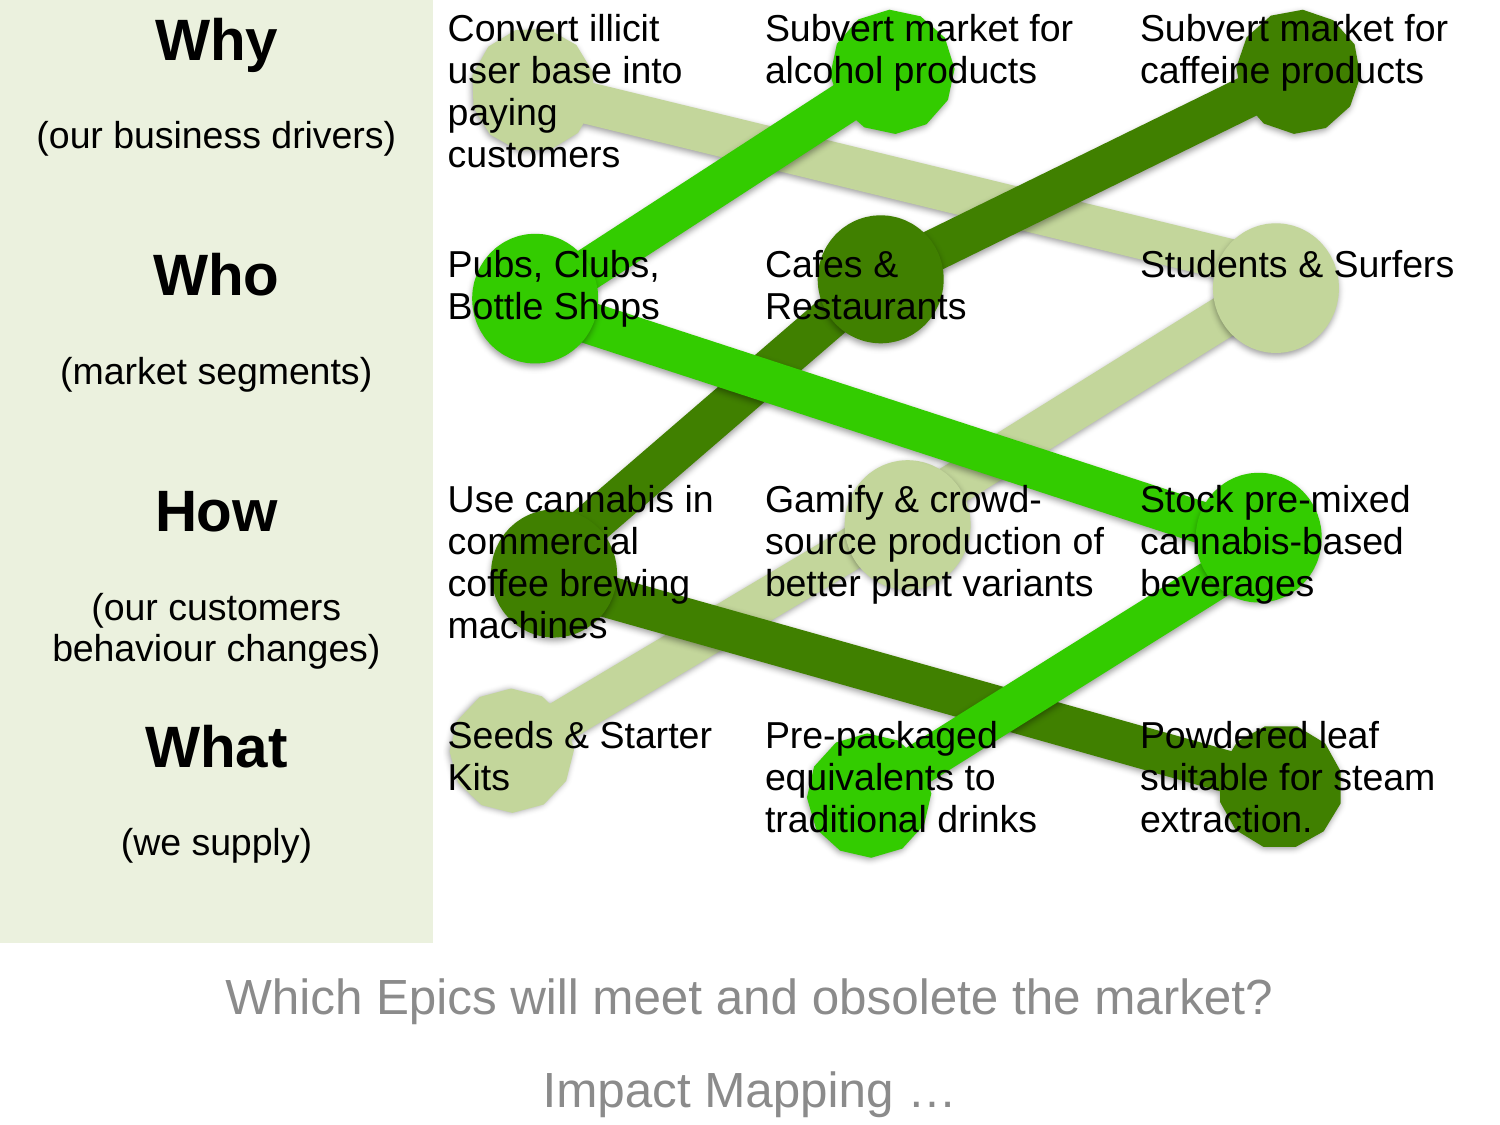

| Why (our business drivers) | Convert illicit user base into paying customers | Subvert market for alcohol products | Subvert market for caffeine products |
| --- | --- | --- | --- |
| Who (market segments) | Pubs, Clubs, Bottle Shops | Cafes & Restaurants | Students & Surfers |
| How (our customers behaviour changes) | Use cannabis in commercial coffee brewing machines | Gamify & crowd-source production of better plant variants | Stock pre-mixed cannabis-based beverages |
| What (we supply) | Seeds & Starter Kits | Pre-packaged equivalents to traditional drinks | Powdered leaf suitable for steam extraction. |

Which Epics will meet and obsolete the market?
Impact Mapping …